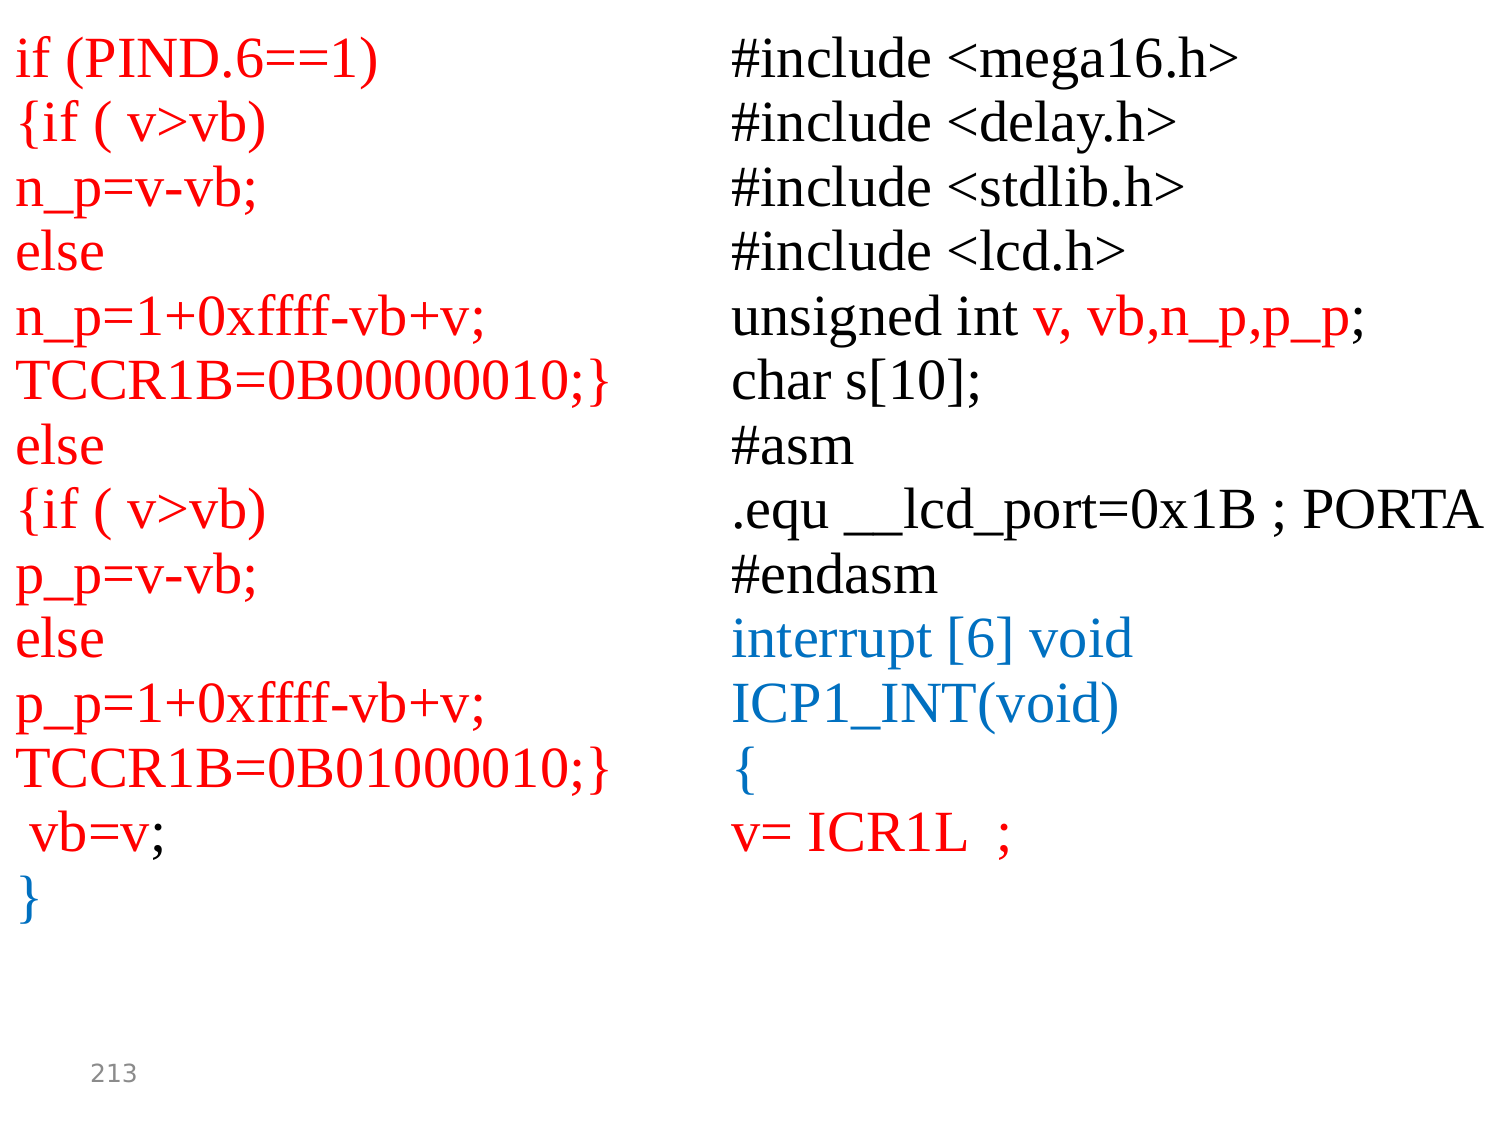

| if (PIND.6==1) {if ( v>vb) n\_p=v-vb; else n\_p=1+0xffff-vb+v; TCCR1B=0B00000010;} else {if ( v>vb) p\_p=v-vb; else p\_p=1+0xffff-vb+v; TCCR1B=0B01000010;} vb=v; } | #include <mega16.h> #include <delay.h> #include <stdlib.h> #include <lcd.h> unsigned int v, vb,n\_p,p\_p; char s[10]; #asm .equ \_\_lcd\_port=0x1B ; PORTA #endasm interrupt [6] void ICP1\_INT(void) { v= ICR1L ; |
| --- | --- |
213